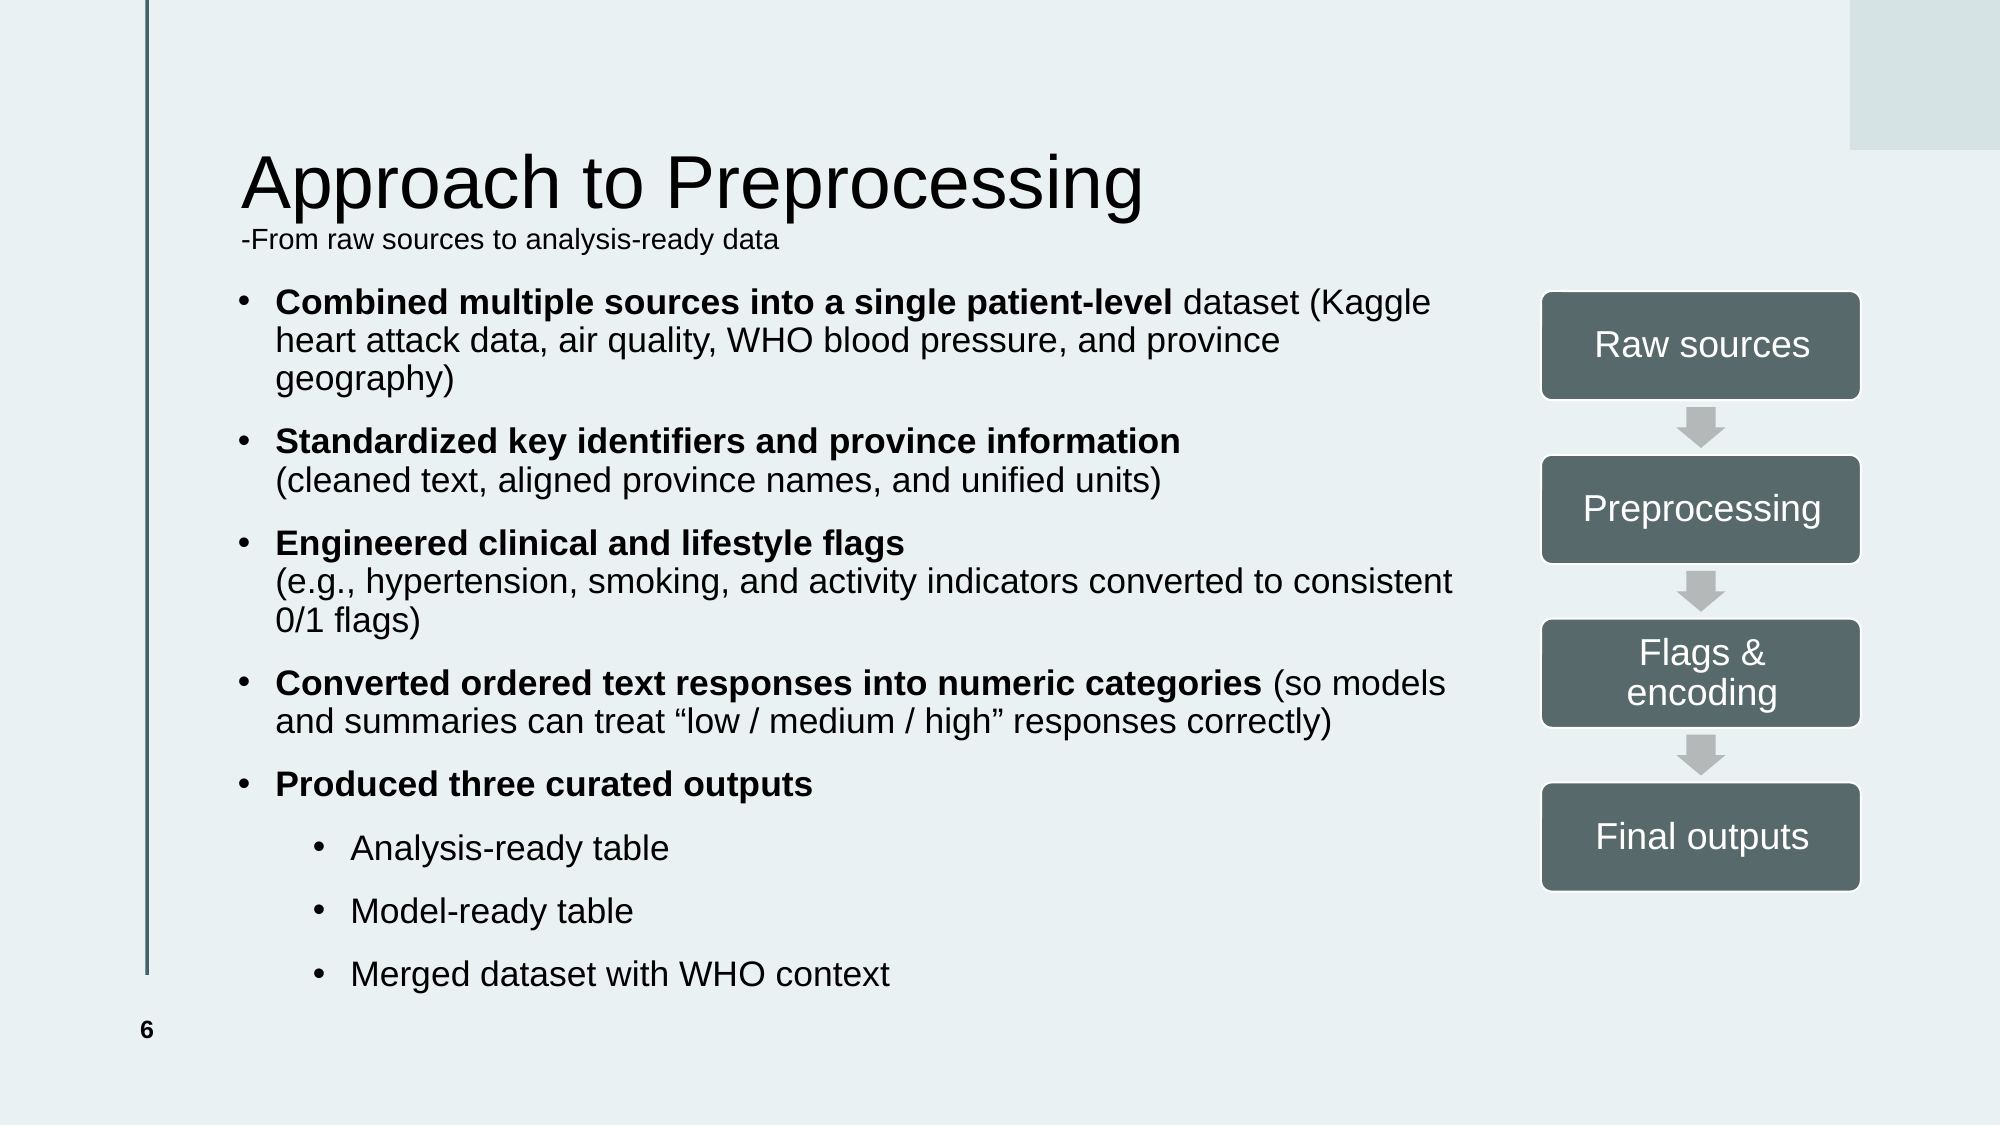

# Approach to Preprocessing -From raw sources to analysis-ready data
Combined multiple sources into a single patient-level dataset (Kaggle heart attack data, air quality, WHO blood pressure, and province geography)
Standardized key identifiers and province information
(cleaned text, aligned province names, and unified units)
Engineered clinical and lifestyle flags
(e.g., hypertension, smoking, and activity indicators converted to consistent 0/1 flags)
Converted ordered text responses into numeric categories (so models and summaries can treat “low / medium / high” responses correctly)
Produced three curated outputs
Analysis-ready table
Model-ready table
Merged dataset with WHO context
Raw sources

Preprocessing

Flags & encoding

Final outputs
6